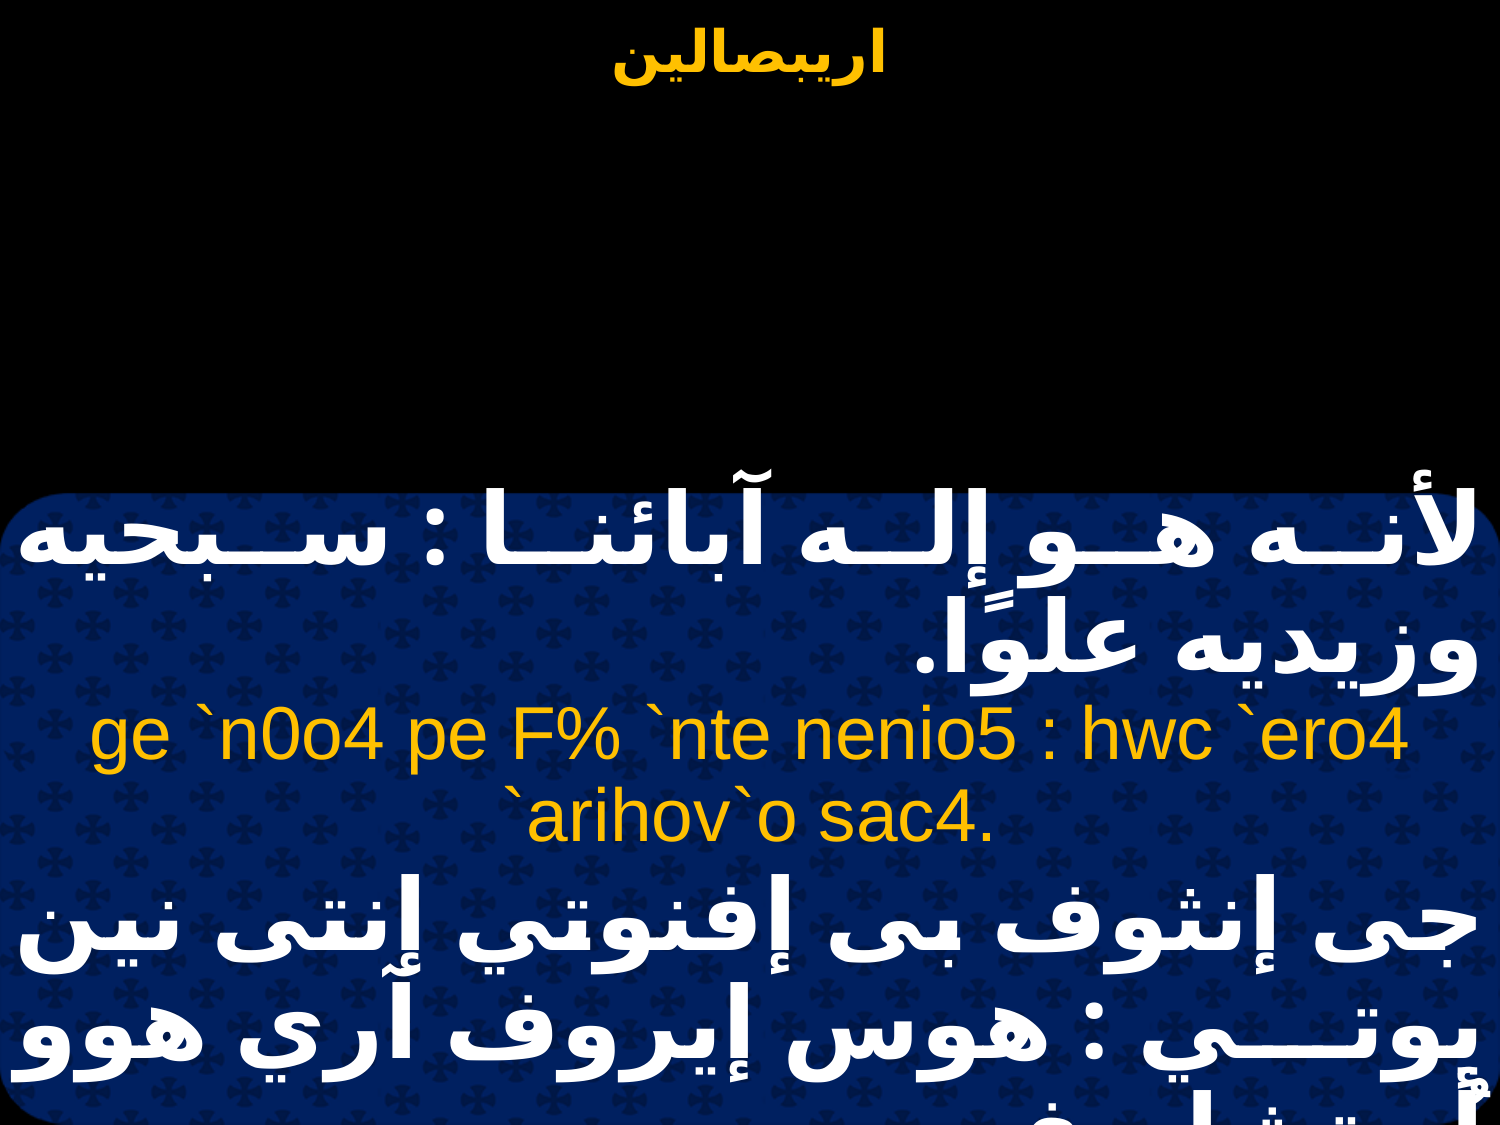

لأنه هو إله آبائنا : سبحيه وزيديه علوًا.
ge `n0o4 pe F% `nte nenio5 : hwc `ero4 `arihov`o sac4.
جى إنثوف بى إفنوتي إنتى نين يوتي : هوس إيروف آري هوو أُو تشاسف.